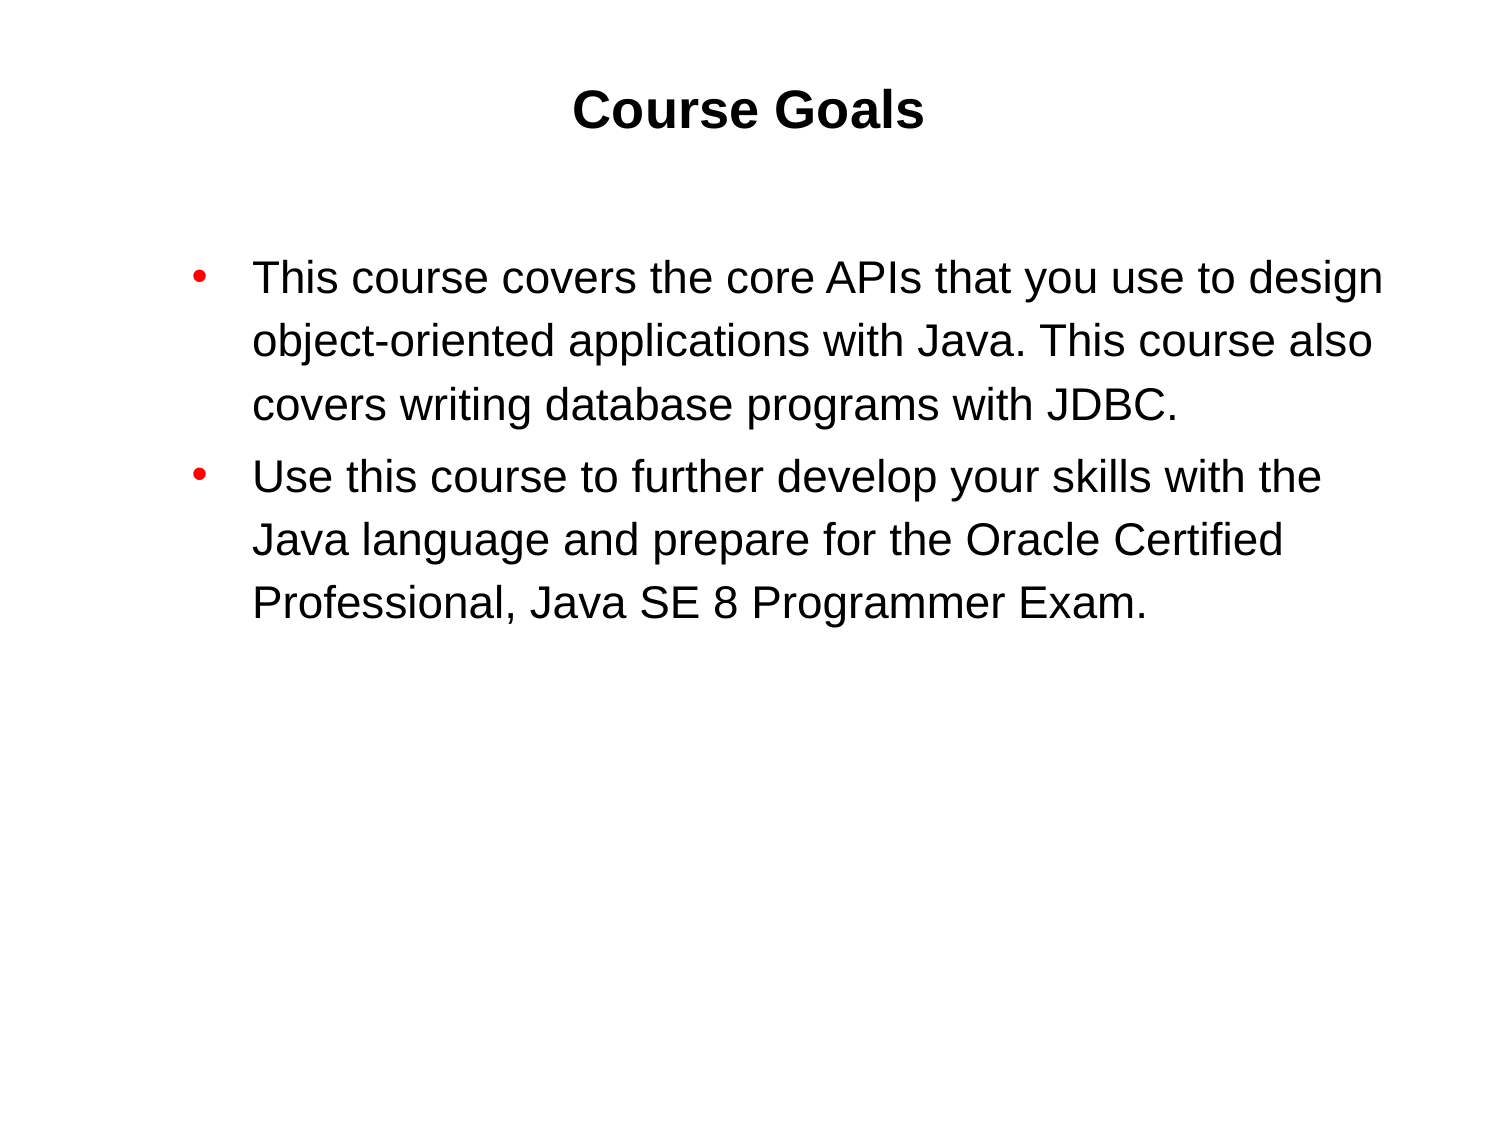

# Course Goals
This course covers the core APIs that you use to design object-oriented applications with Java. This course also covers writing database programs with JDBC.
Use this course to further develop your skills with the Java language and prepare for the Oracle Certified Professional, Java SE 8 Programmer Exam.